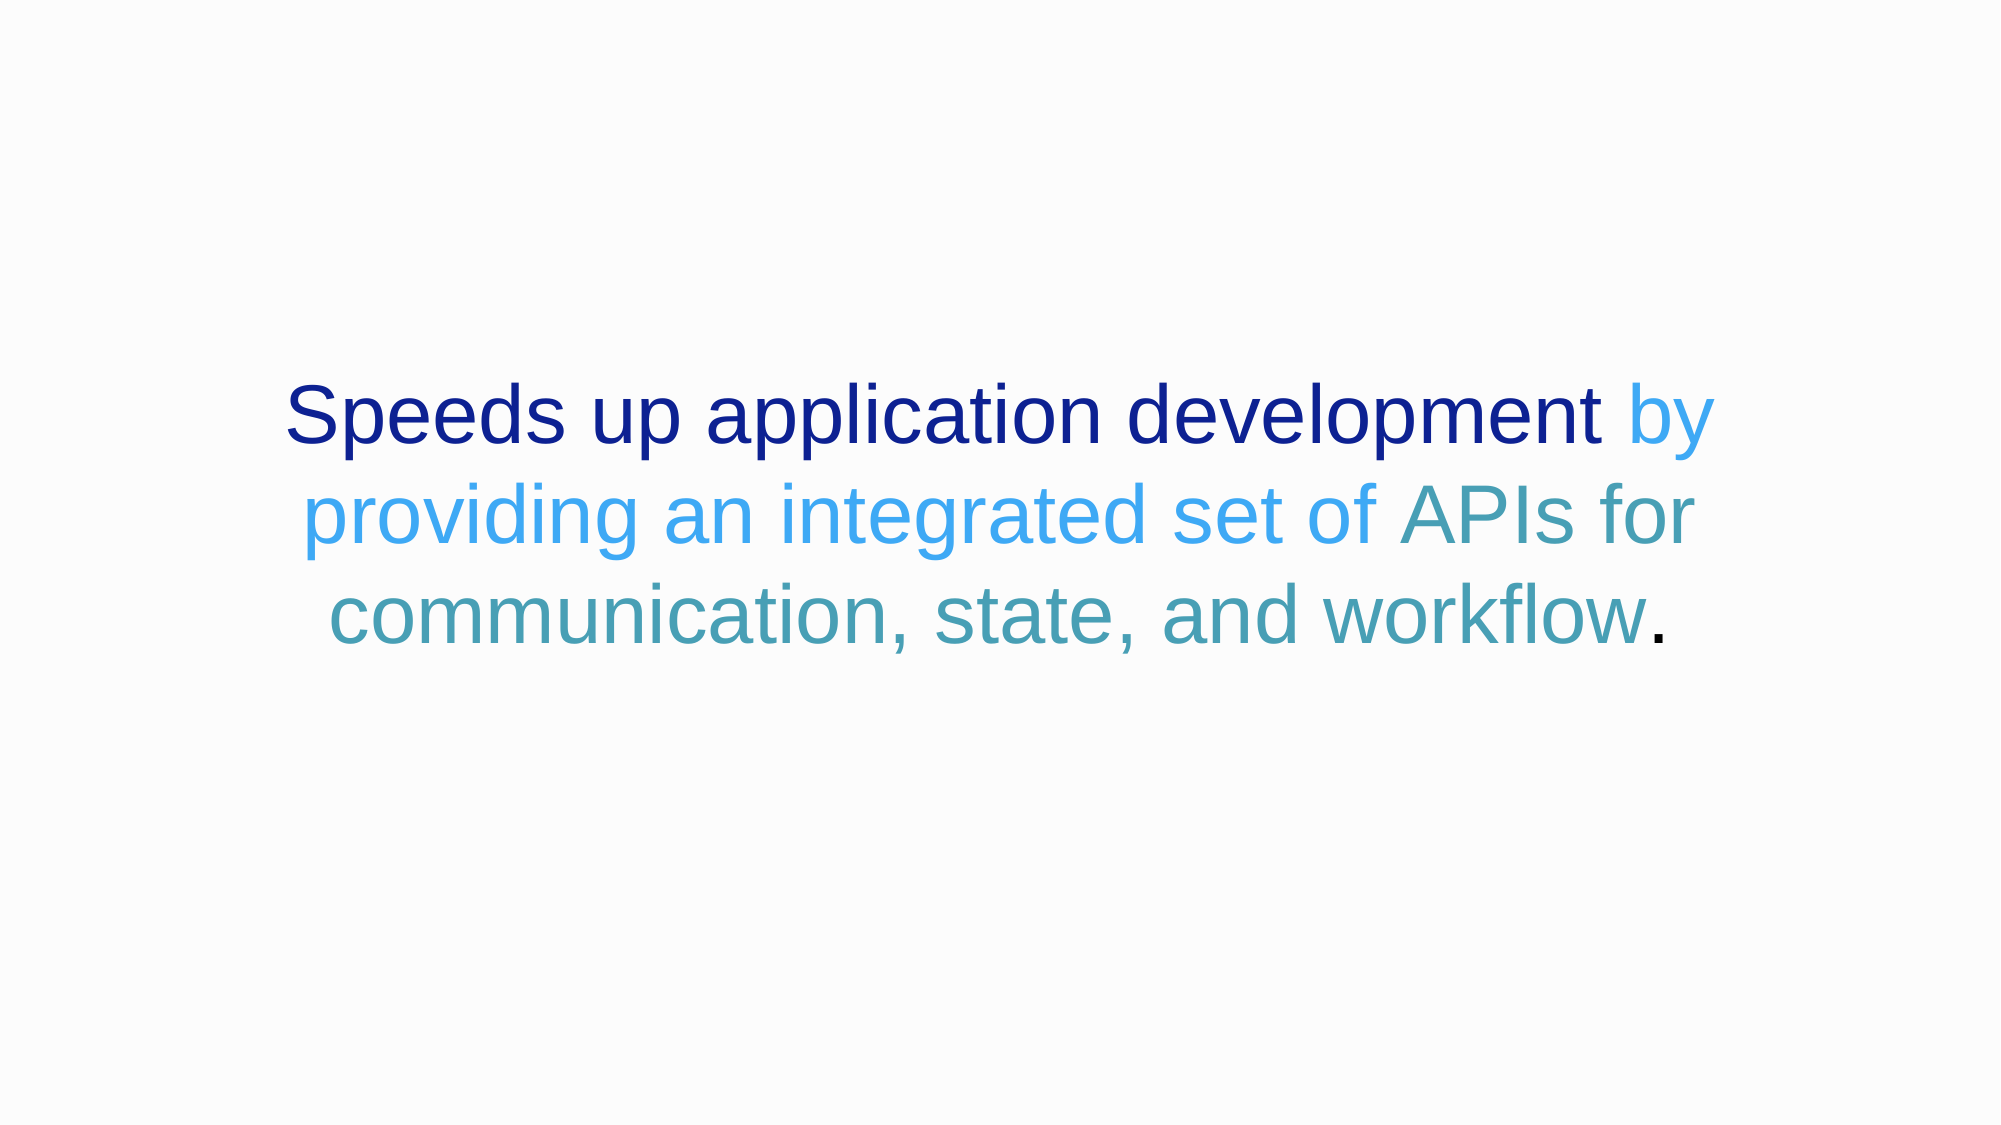

Speeds up application development by providing an integrated set of APIs for communication, state, and workflow.